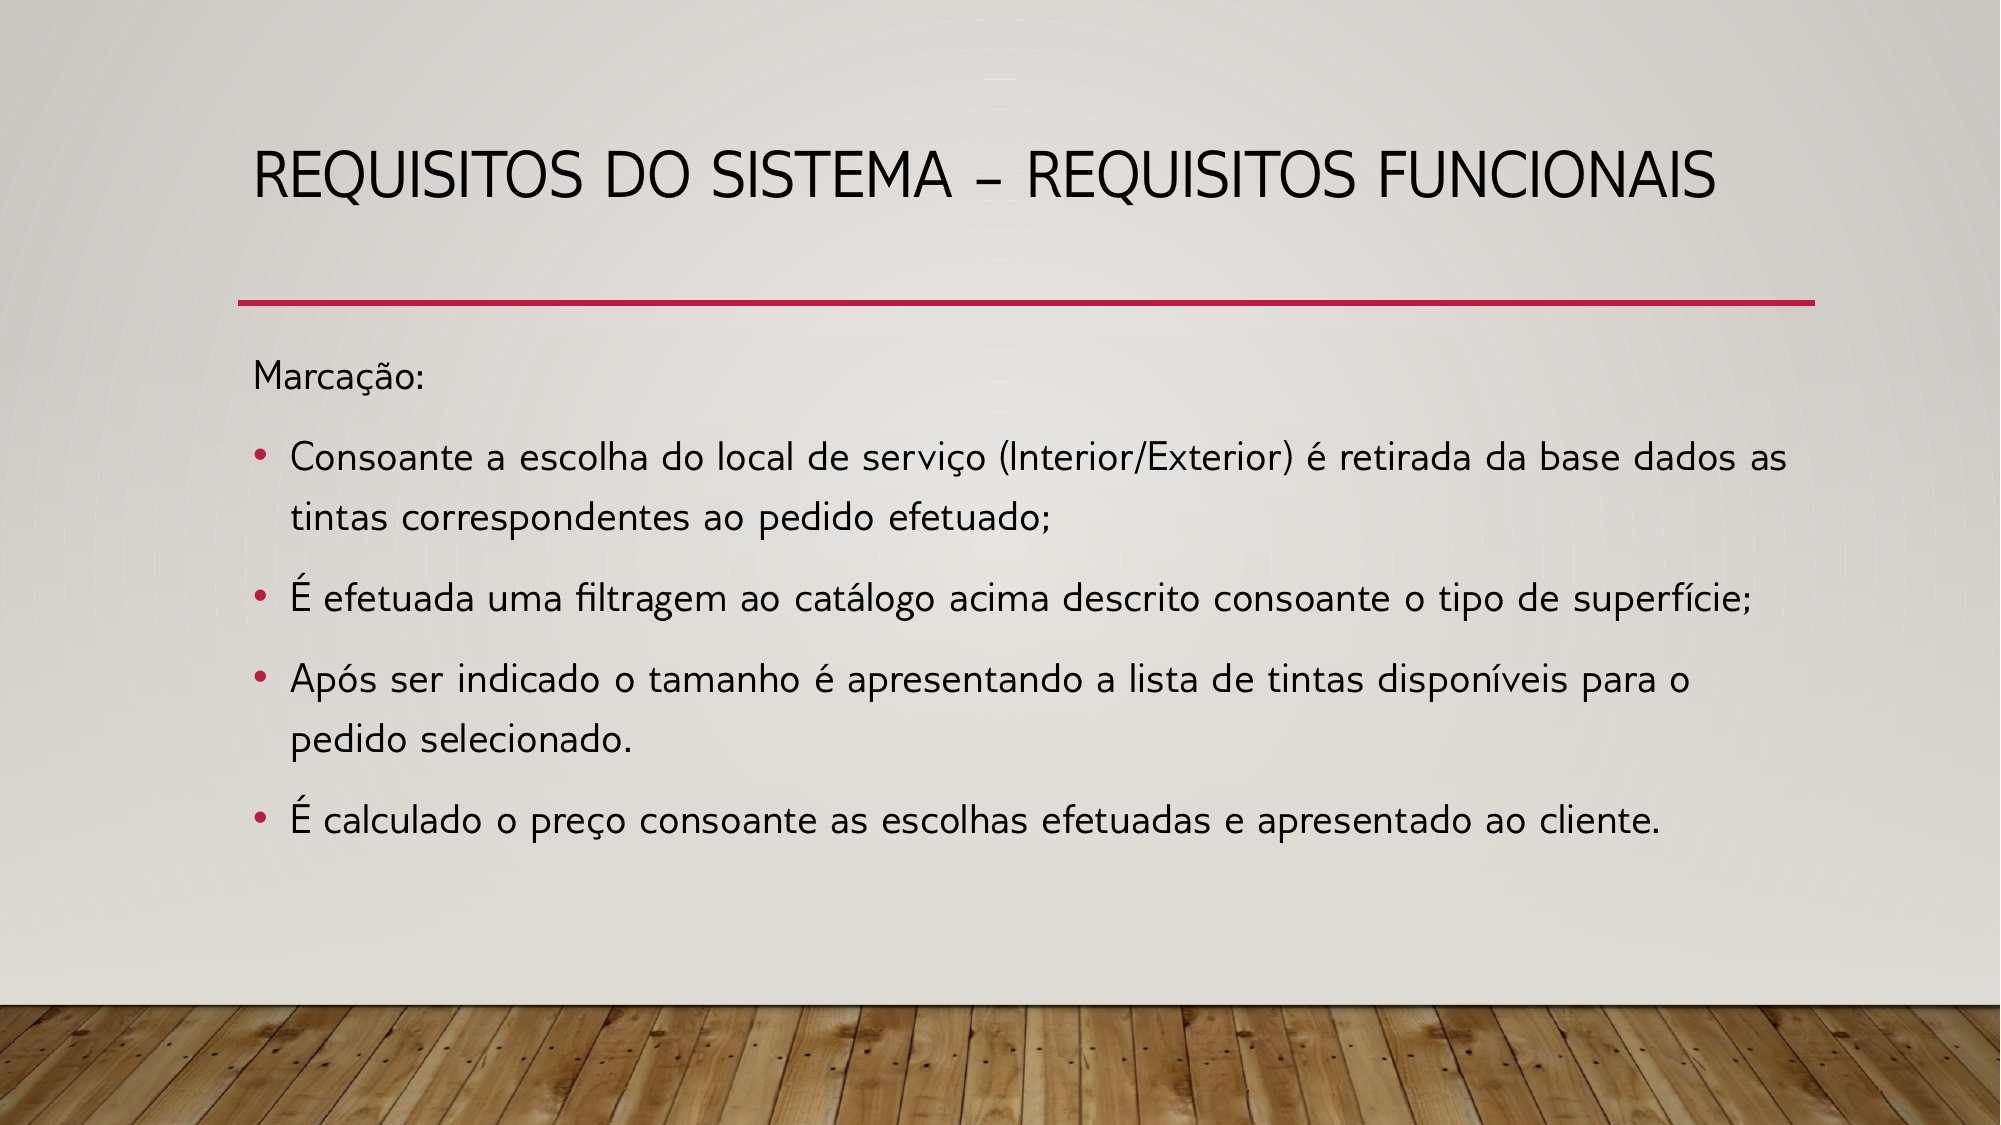

# Requisitos do Sistema – Requisitos Funcionais
Marcação:
Consoante a escolha do local de serviço (Interior/Exterior) é retirada da base dados as tintas correspondentes ao pedido efetuado;
É efetuada uma filtragem ao catálogo acima descrito consoante o tipo de superfície;
Após ser indicado o tamanho é apresentando a lista de tintas disponíveis para o pedido selecionado.
É calculado o preço consoante as escolhas efetuadas e apresentado ao cliente.